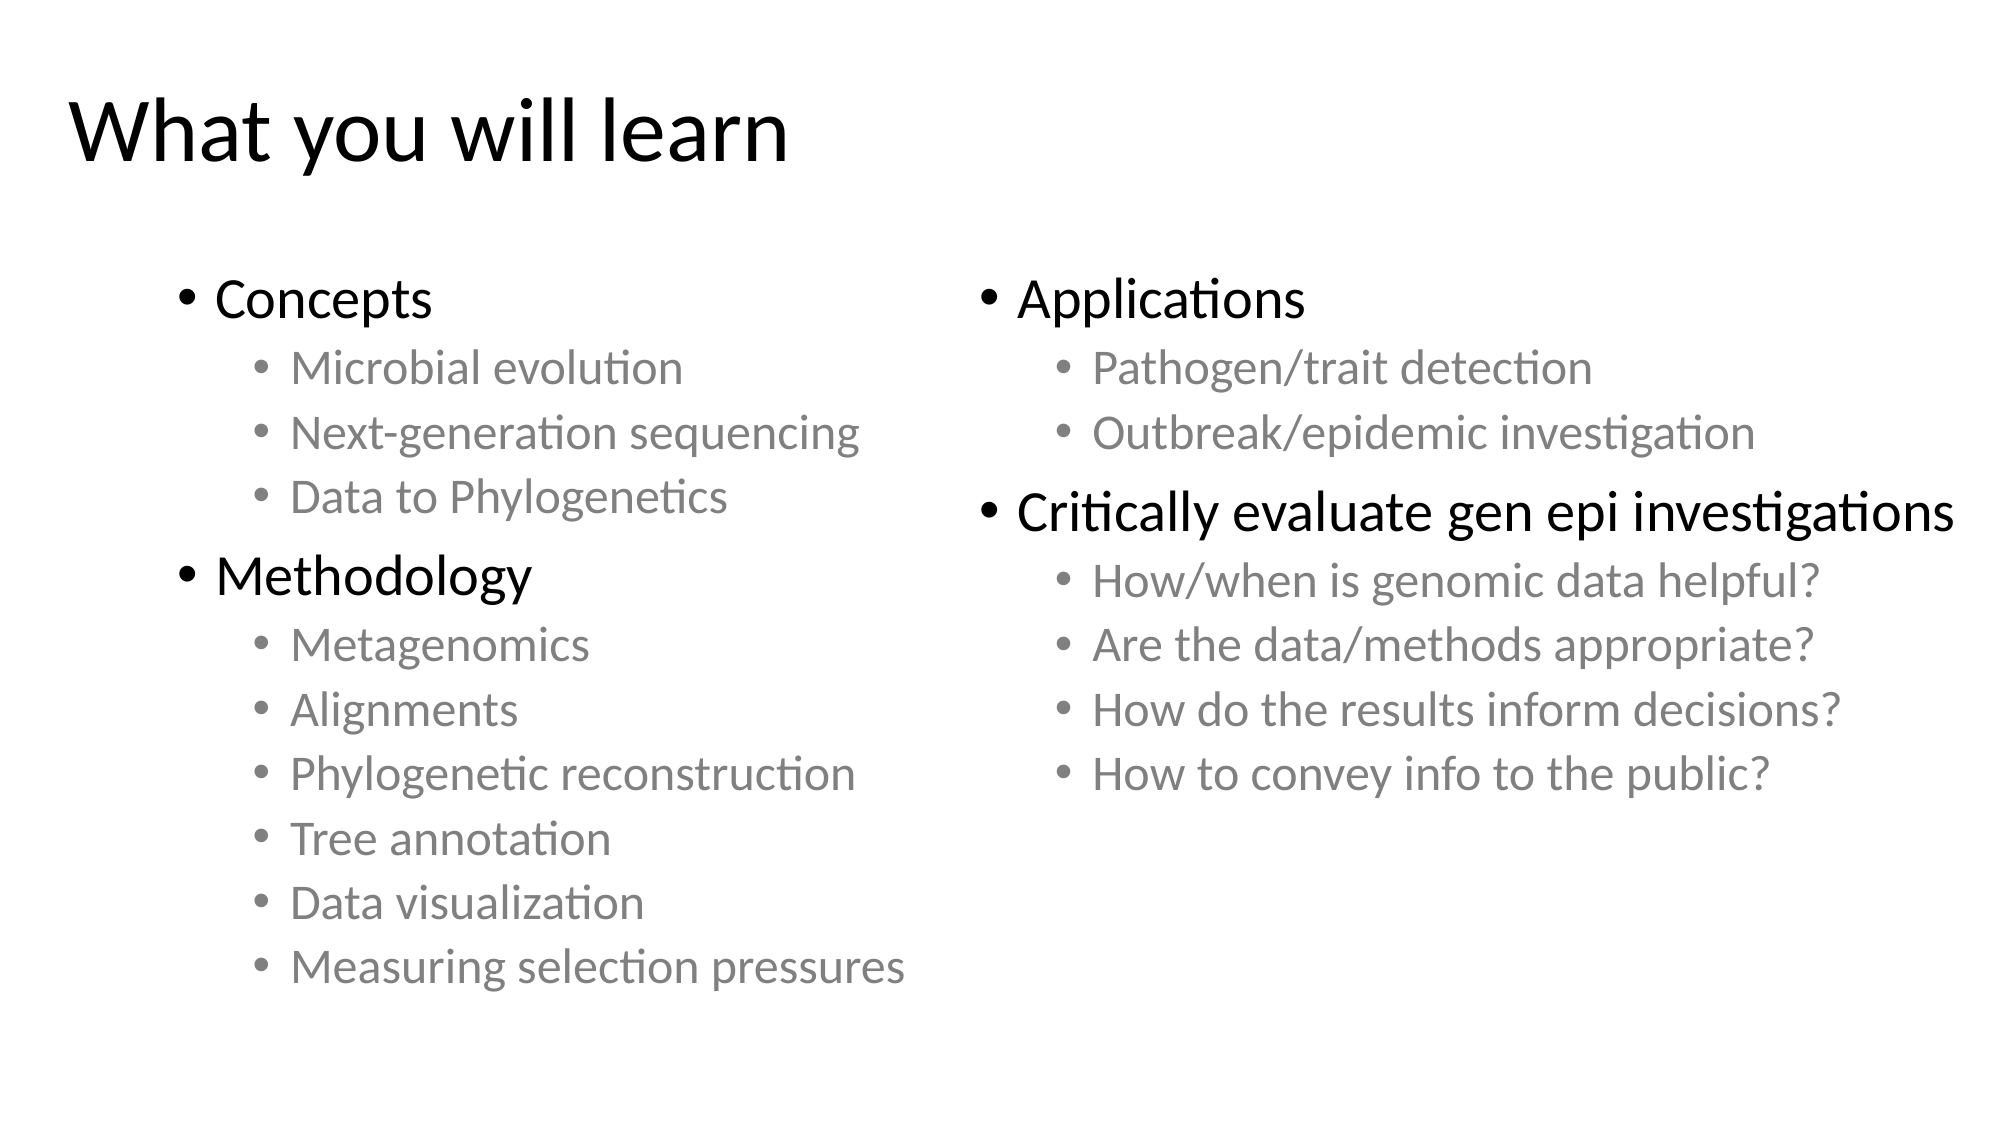

# What you will learn
Concepts
Microbial evolution
Next-generation sequencing
Data to Phylogenetics
Methodology
Metagenomics
Alignments
Phylogenetic reconstruction
Tree annotation
Data visualization
Measuring selection pressures

Applications
Pathogen/trait detection
Outbreak/epidemic investigation
Critically evaluate gen epi investigations
How/when is genomic data helpful?
Are the data/methods appropriate?
How do the results inform decisions?
How to convey info to the public?